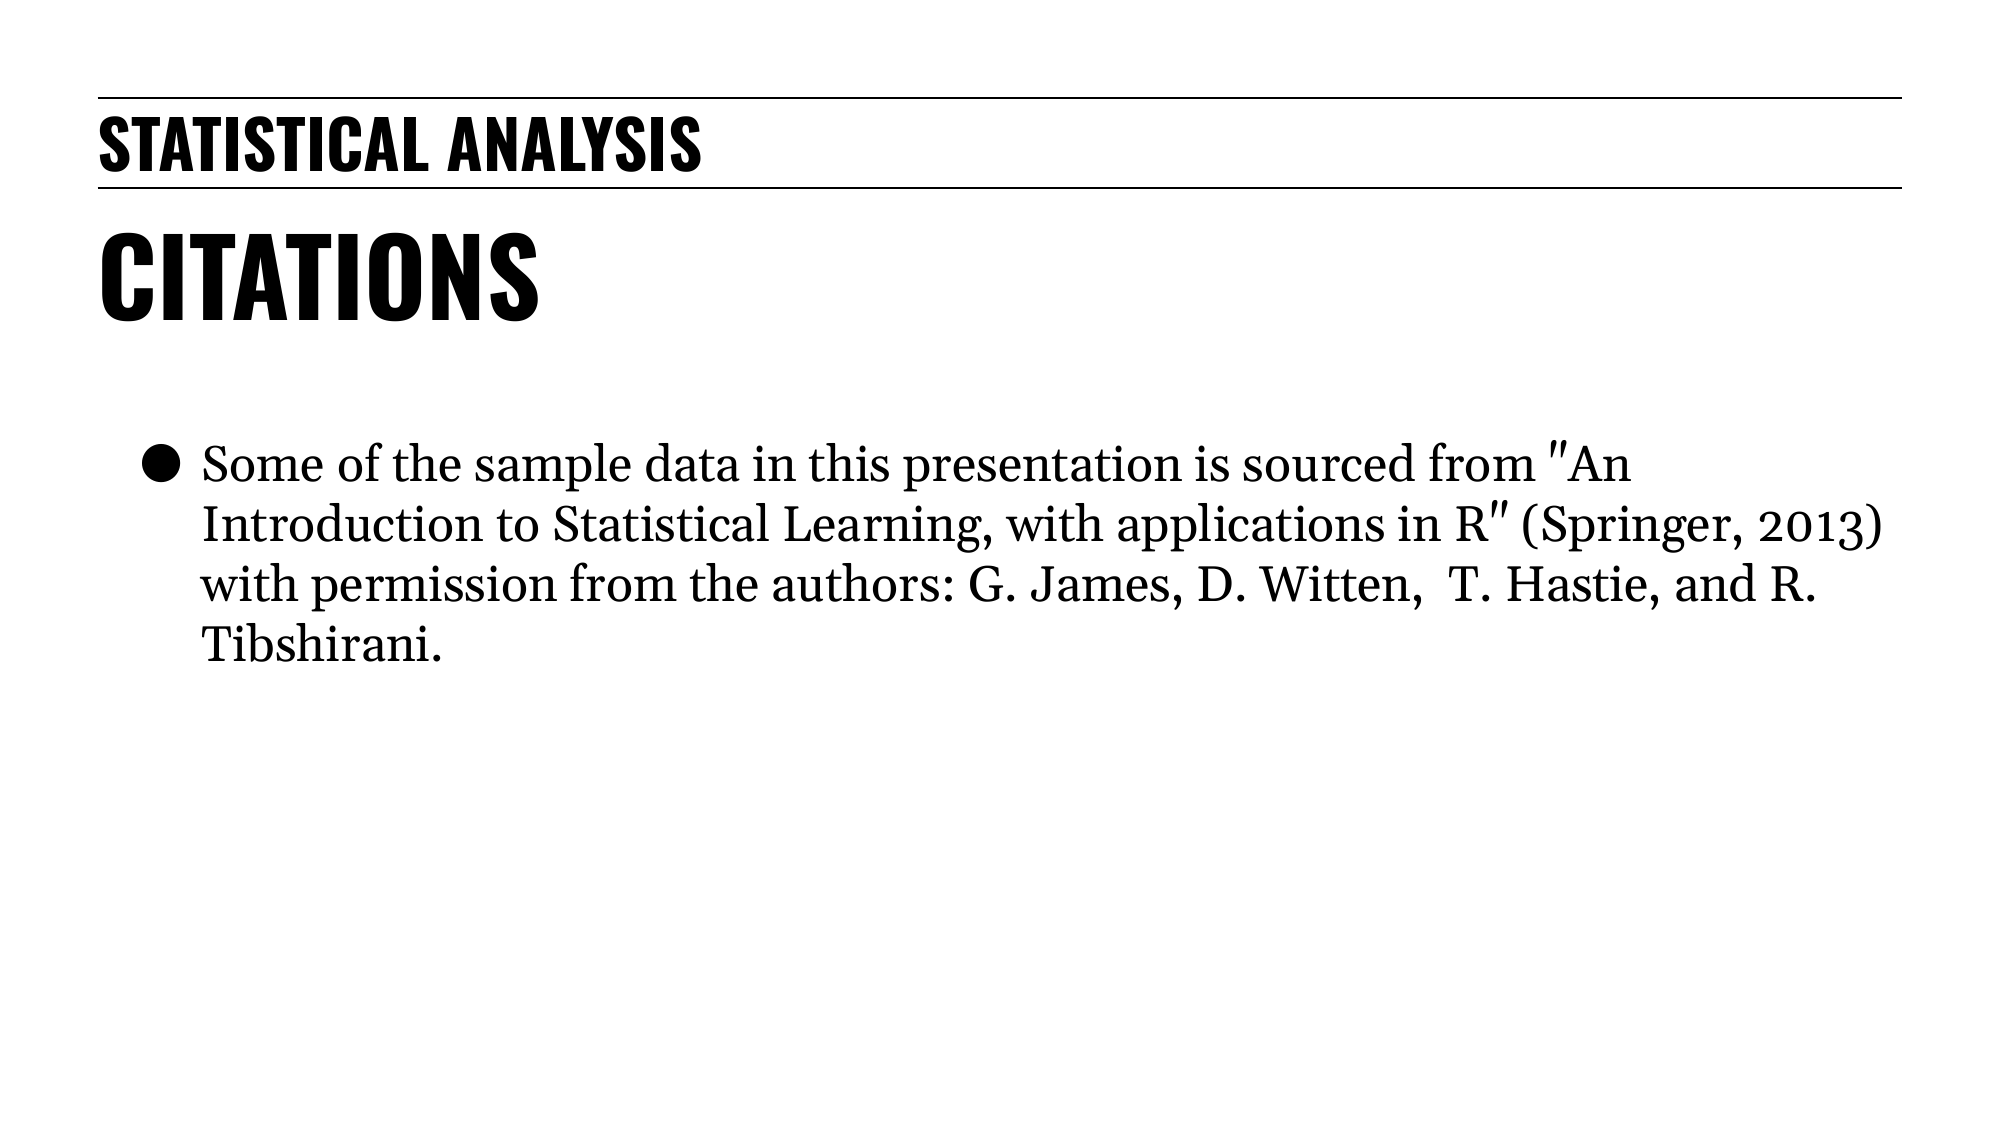

STATISTICAL ANALYSIS

# CITATIONS

Some of the sample data in this presentation is sourced from "An Introduction to Statistical Learning, with applications in R" (Springer, 2013) with permission from the authors: G. James, D. Witten,  T. Hastie, and R. Tibshirani.